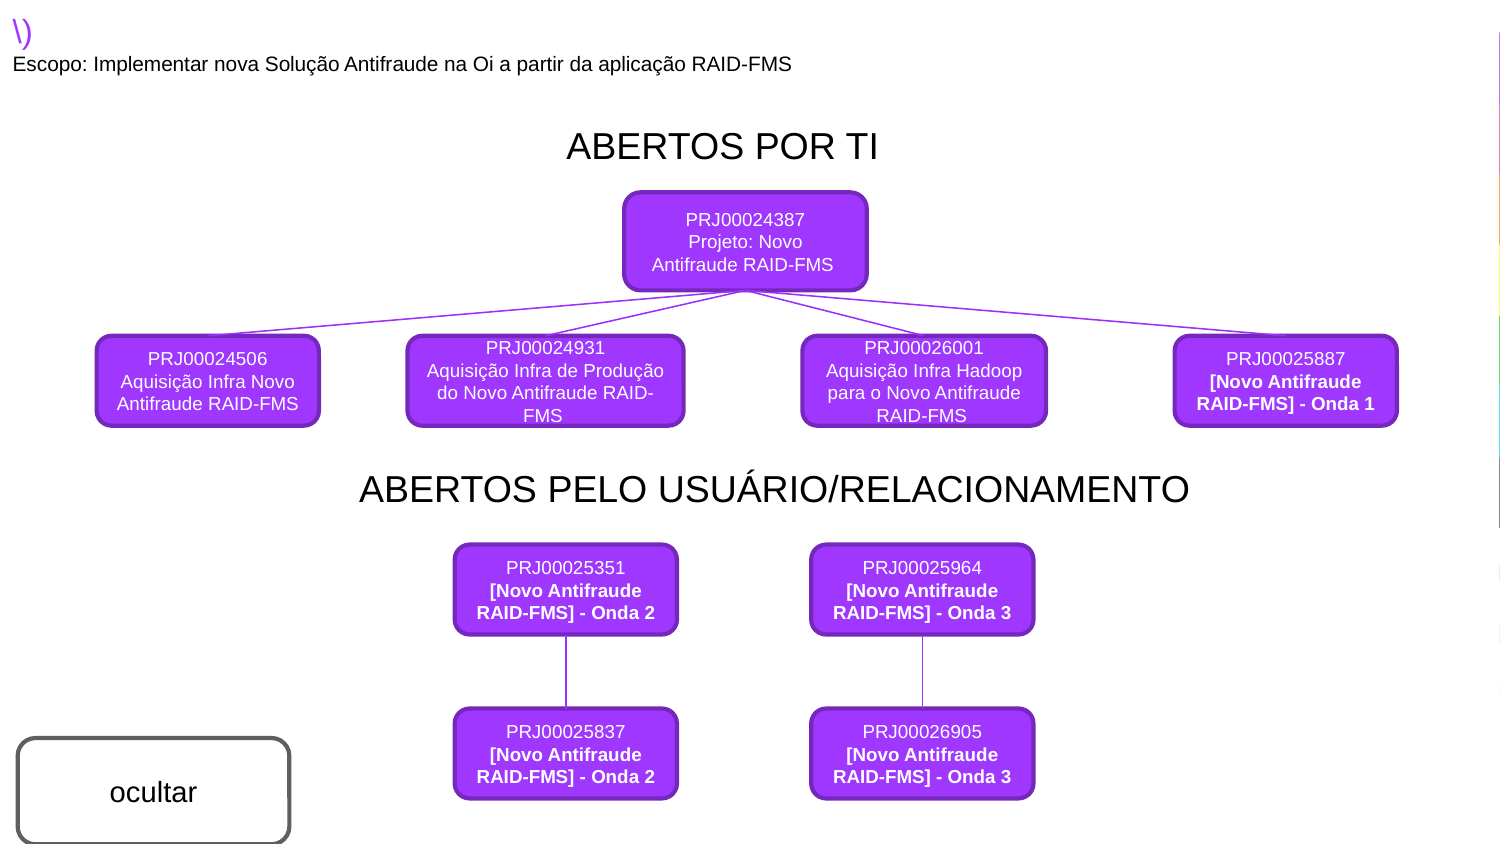

\)
Escopo: Implementar nova Solução Antifraude na Oi a partir da aplicação RAID-FMS
ABERTOS POR TI
PRJ00024387
Projeto: Novo Antifraude RAID-FMS
PRJ00024506
Aquisição Infra Novo Antifraude RAID-FMS
PRJ00024931
Aquisição Infra de Produção do Novo Antifraude RAID-FMS
PRJ00026001
Aquisição Infra Hadoop para o Novo Antifraude RAID-FMS
PRJ00025887
[Novo Antifraude RAID-FMS] - Onda 1
ABERTOS PELO USUÁRIO/RELACIONAMENTO
PRJ00025351
[Novo Antifraude RAID-FMS] - Onda 2
PRJ00025964
[Novo Antifraude RAID-FMS] - Onda 3
PRJ00025837
[Novo Antifraude RAID-FMS] - Onda 2

PRJ00026905
[Novo Antifraude RAID-FMS] - Onda 3

ocultar